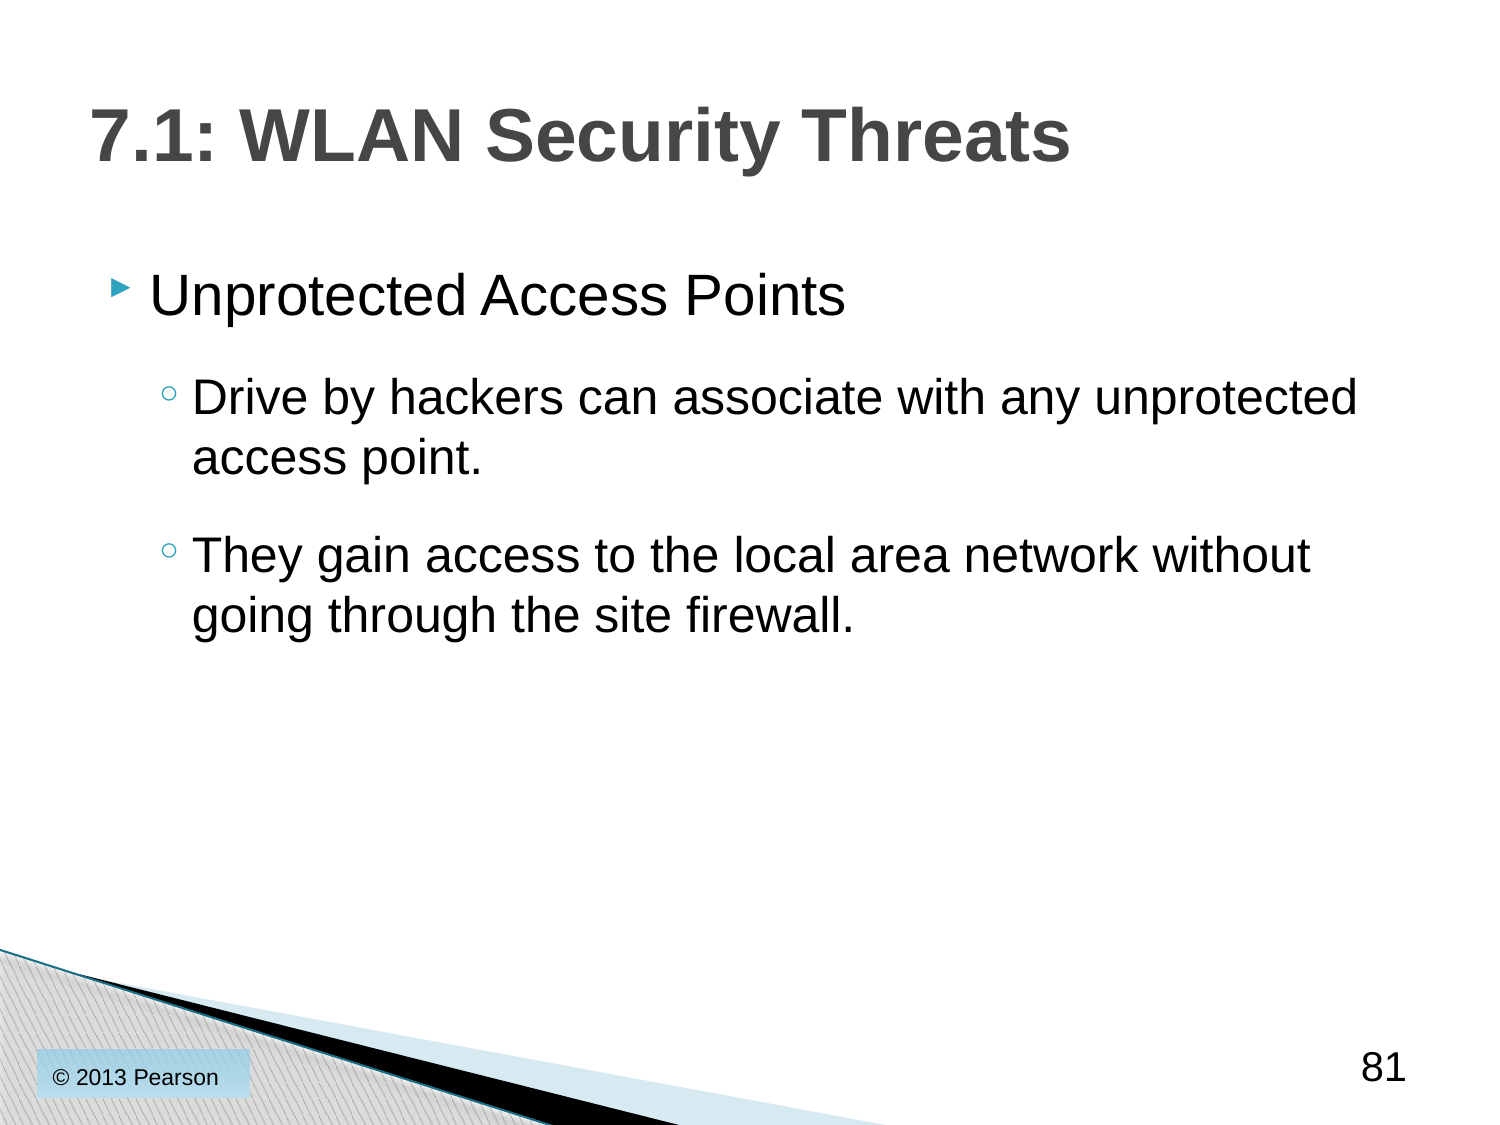

# 7.1: WLAN Security Threats
Unprotected Access Points
Drive by hackers can associate with any unprotected access point.
They gain access to the local area network without going through the site firewall.
81
© 2013 Pearson